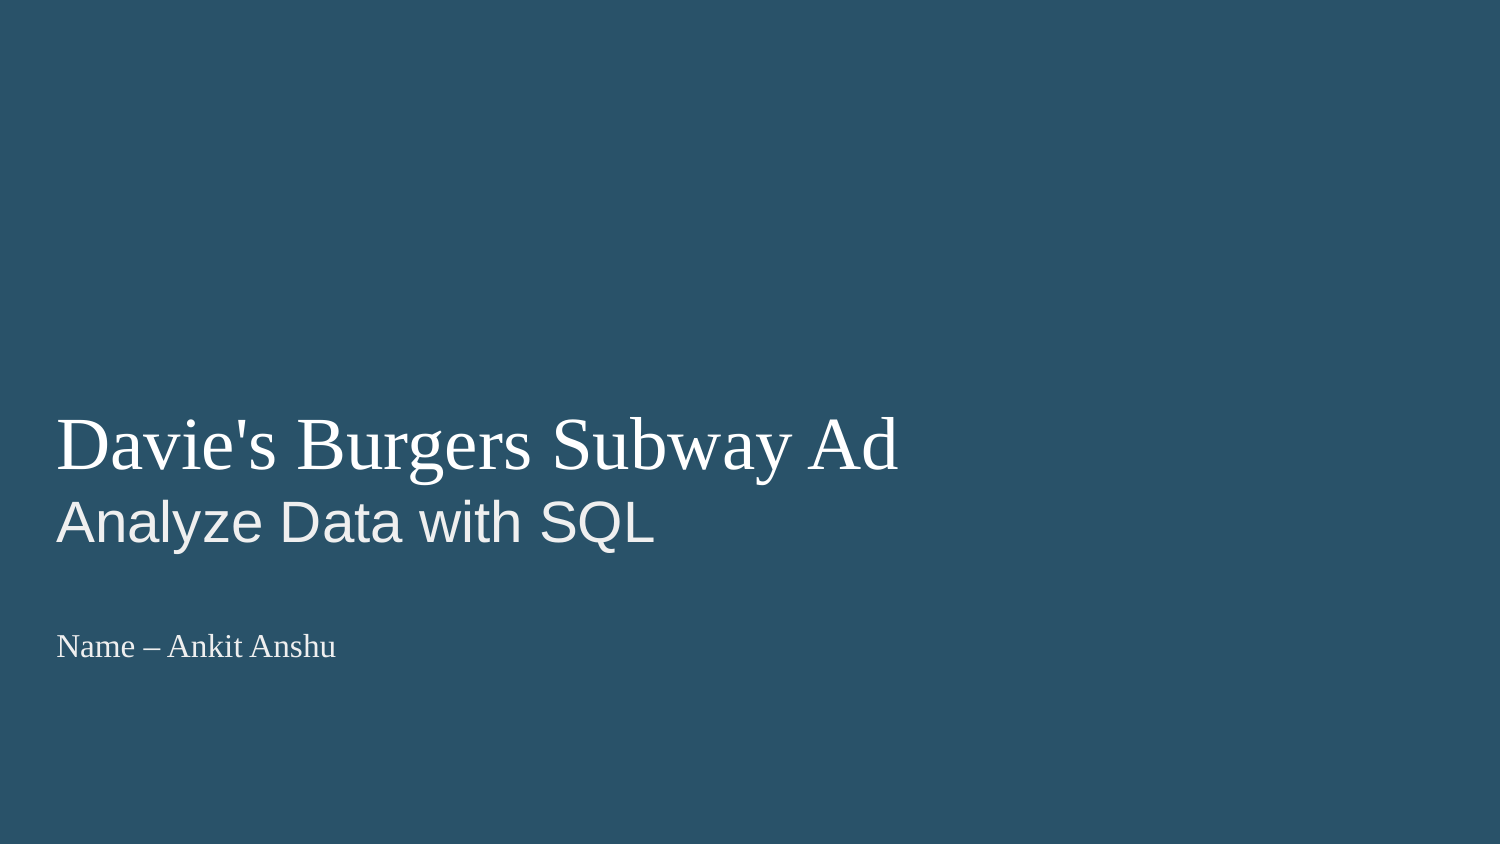

Davie's Burgers Subway Ad
Analyze Data with SQL

Name – Ankit Anshu